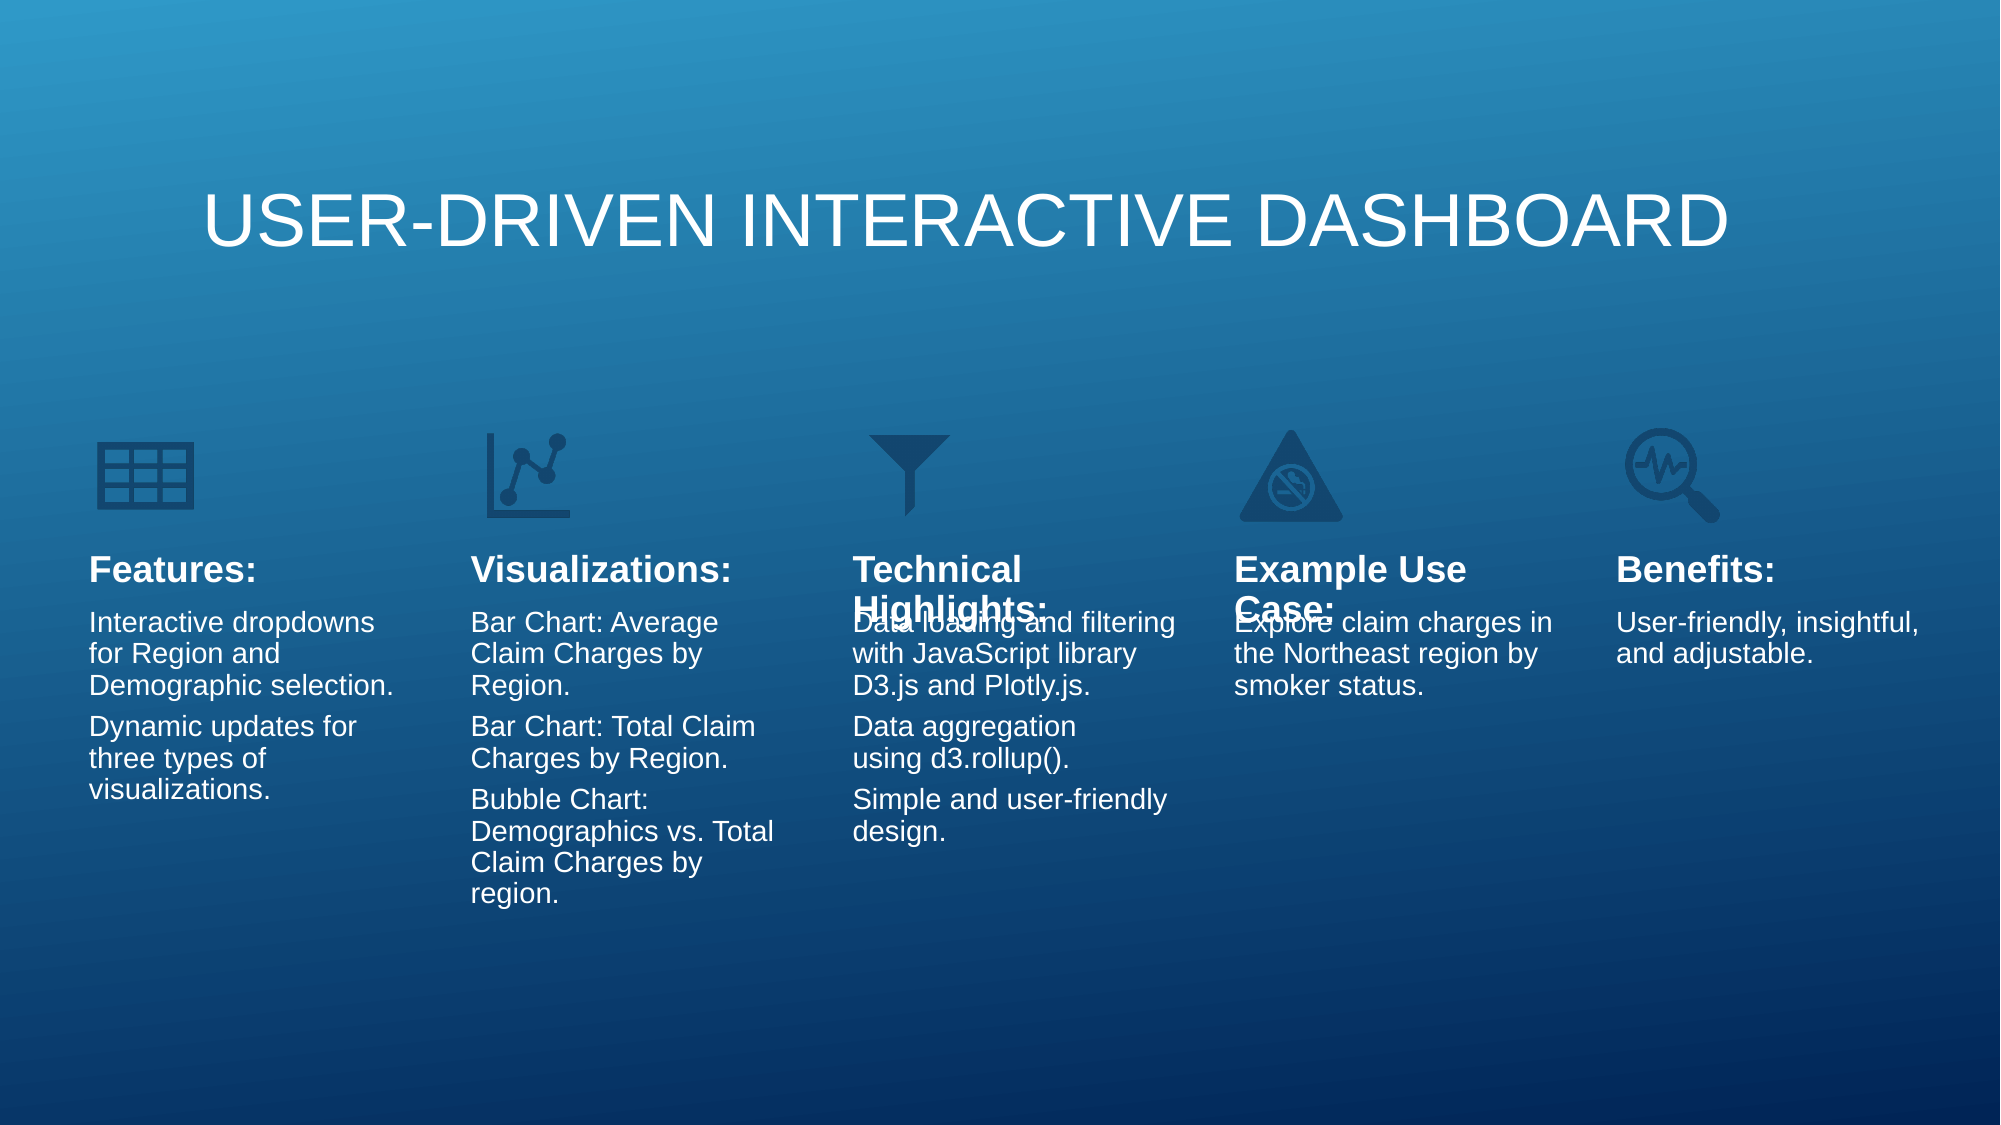

# User-Driven Interactive Dashboard
Features:
Interactive dropdowns for Region and Demographic selection.
Dynamic updates for three types of visualizations.
Visualizations:
Bar Chart: Average Claim Charges by Region.
Bar Chart: Total Claim Charges by Region.
Bubble Chart: Demographics vs. Total Claim Charges by region.
Technical Highlights:
Data loading and filtering with JavaScript library D3.js and Plotly.js.
Data aggregation using d3.rollup().
Simple and user-friendly design.
Example Use Case:
Explore claim charges in the Northeast region by smoker status.
Benefits:
User-friendly, insightful, and adjustable.